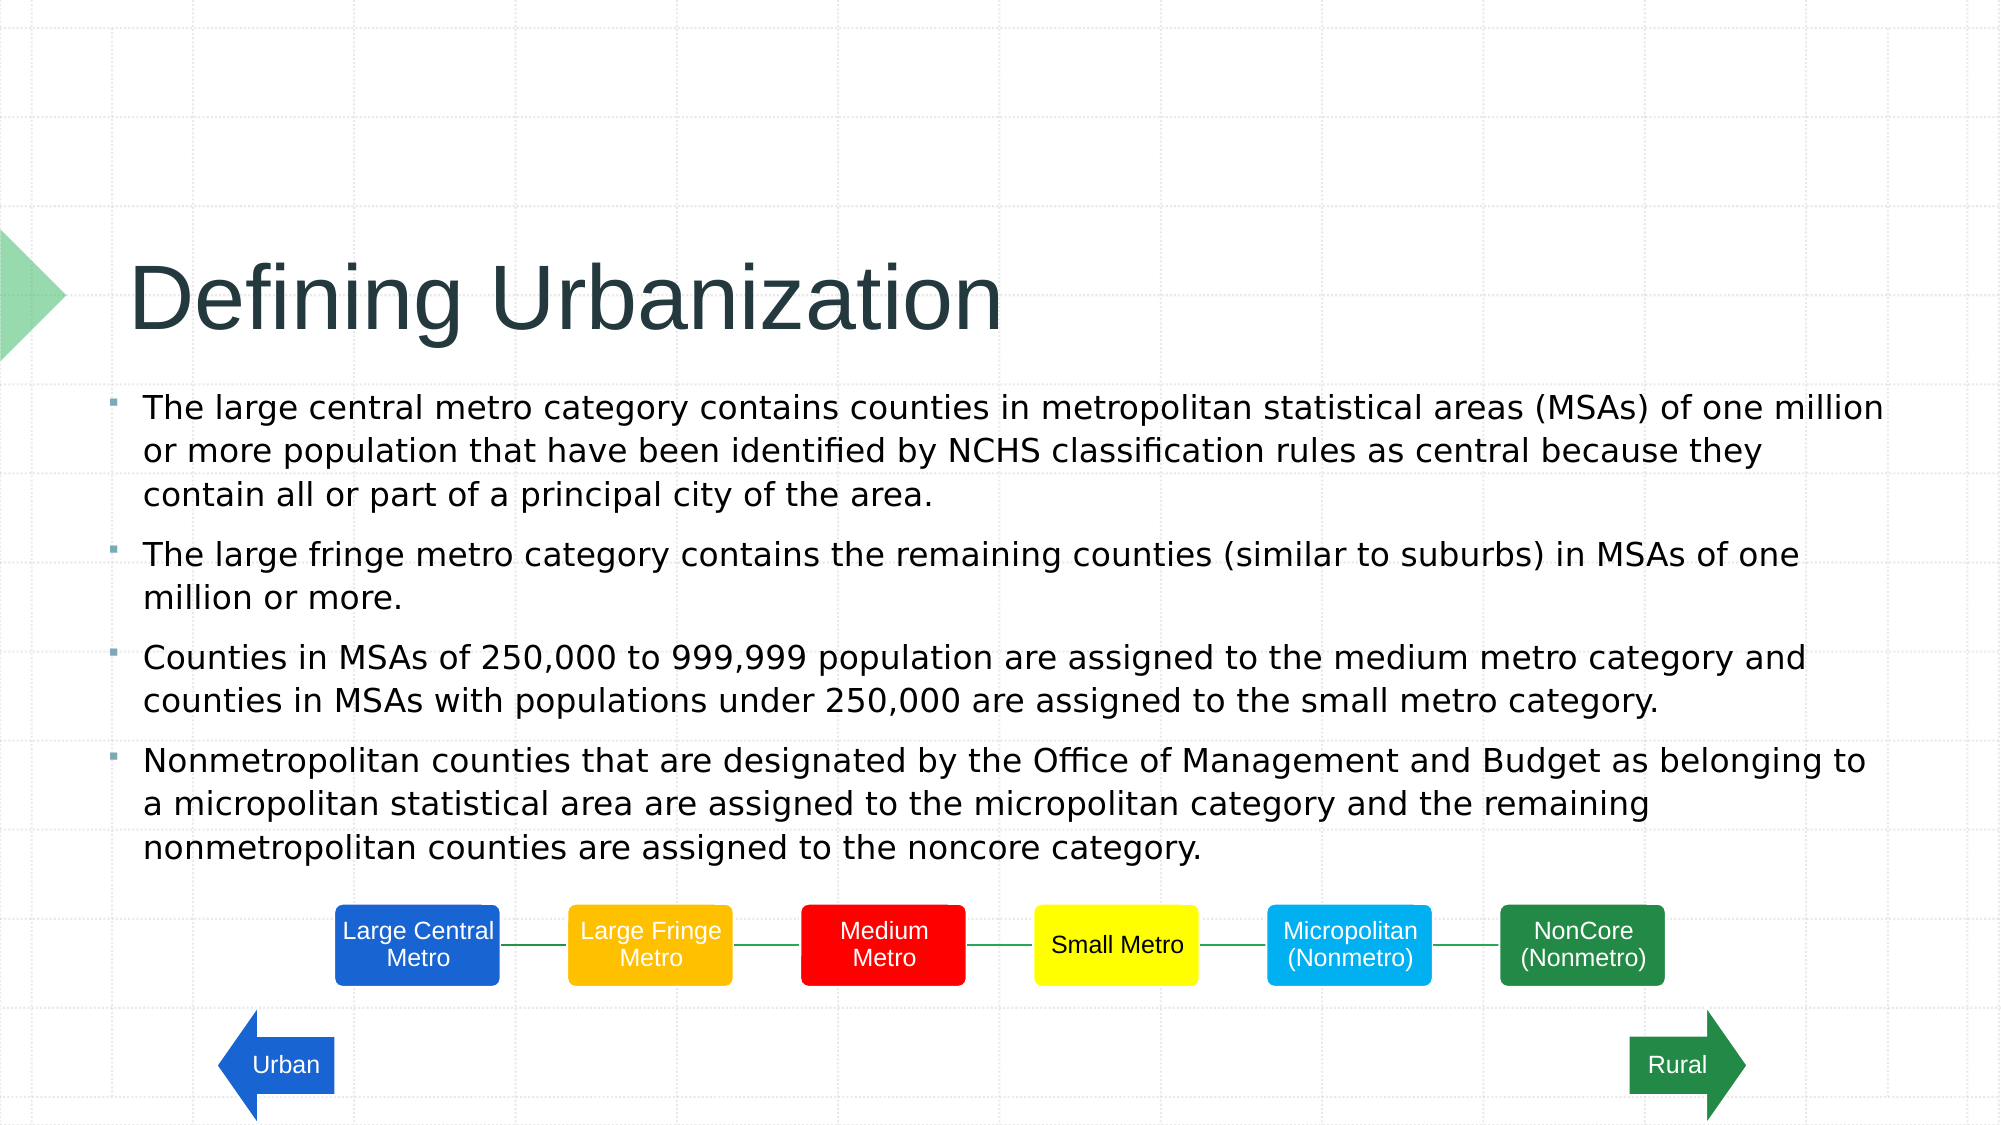

# Defining Urbanization
The large central metro category contains counties in metropolitan statistical areas (MSAs) of one million or more population that have been identified by NCHS classification rules as central because they contain all or part of a principal city of the area.
The large fringe metro category contains the remaining counties (similar to suburbs) in MSAs of one million or more.
Counties in MSAs of 250,000 to 999,999 population are assigned to the medium metro category and counties in MSAs with populations under 250,000 are assigned to the small metro category.
Nonmetropolitan counties that are designated by the Office of Management and Budget as belonging to a micropolitan statistical area are assigned to the micropolitan category and the remaining nonmetropolitan counties are assigned to the noncore category.

Large Central Metro

Large Fringe Metro

Medium Metro

Small Metro

Micropolitan (Nonmetro)

NonCore (Nonmetro)
Urban
Rural